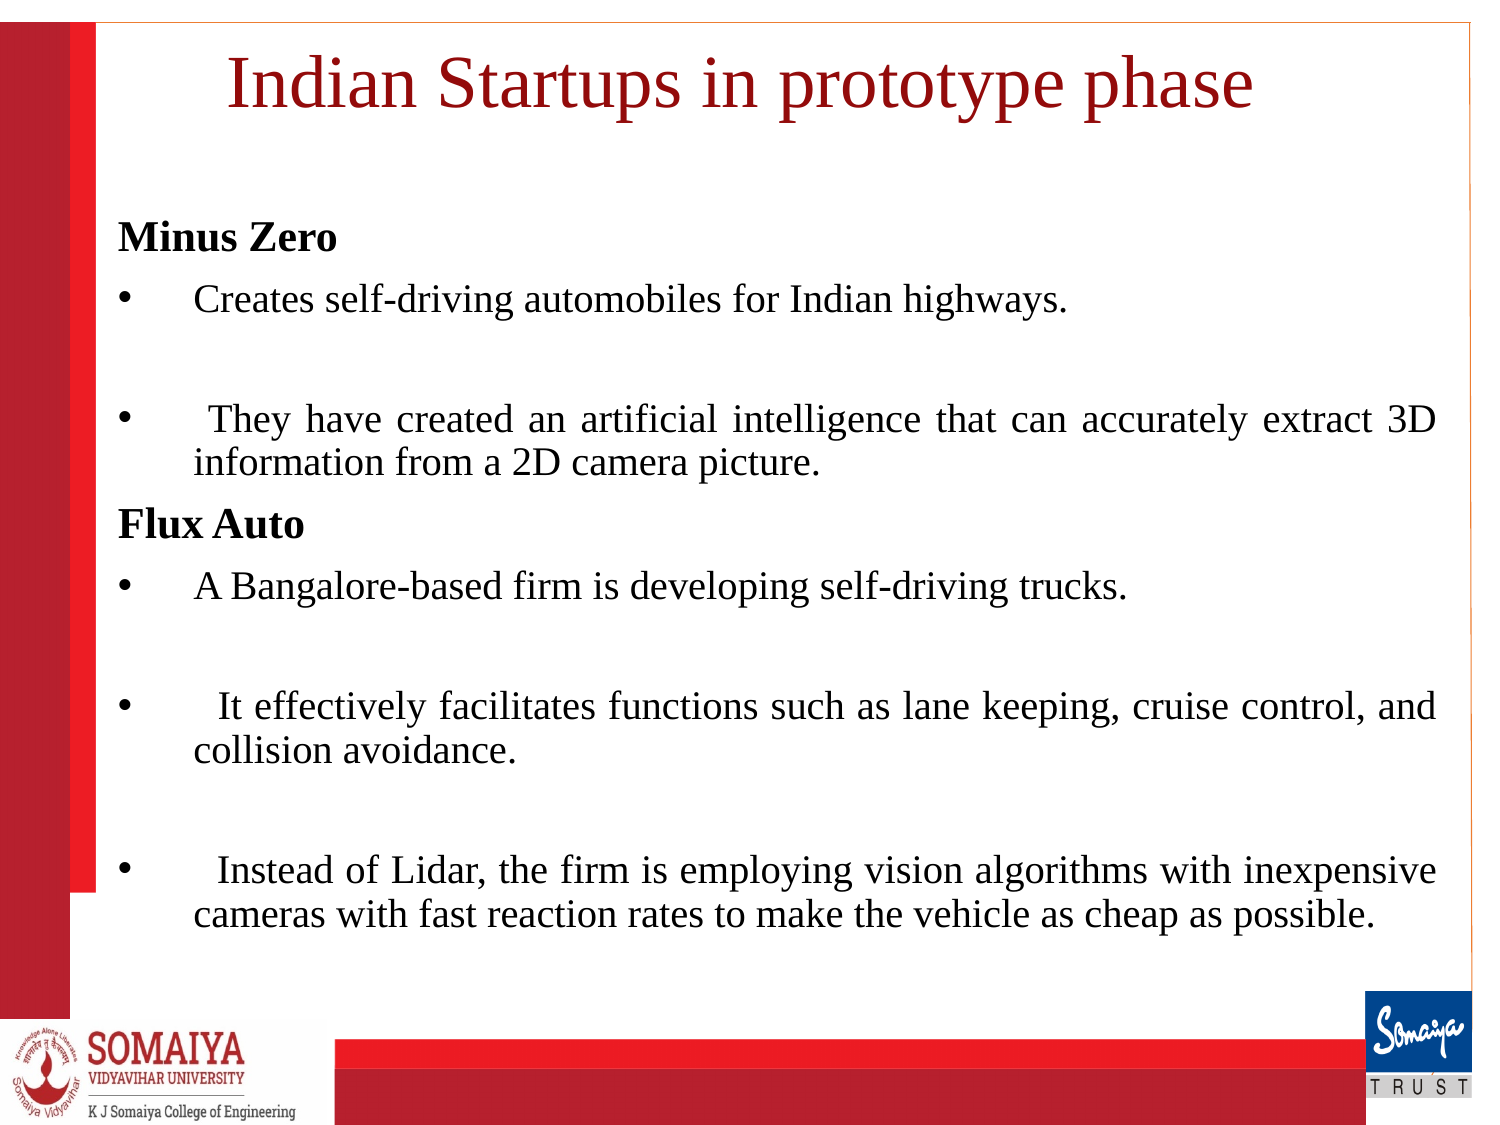

# Indian Startups in prototype phase
Minus Zero
Creates self-driving automobiles for Indian highways.

 They have created an artificial intelligence that can accurately extract 3D information from a 2D camera picture.
Flux Auto
A Bangalore-based firm is developing self-driving trucks.

  It effectively facilitates functions such as lane keeping, cruise control, and collision avoidance.

  Instead of Lidar, the firm is employing vision algorithms with inexpensive cameras with fast reaction rates to make the vehicle as cheap as possible.